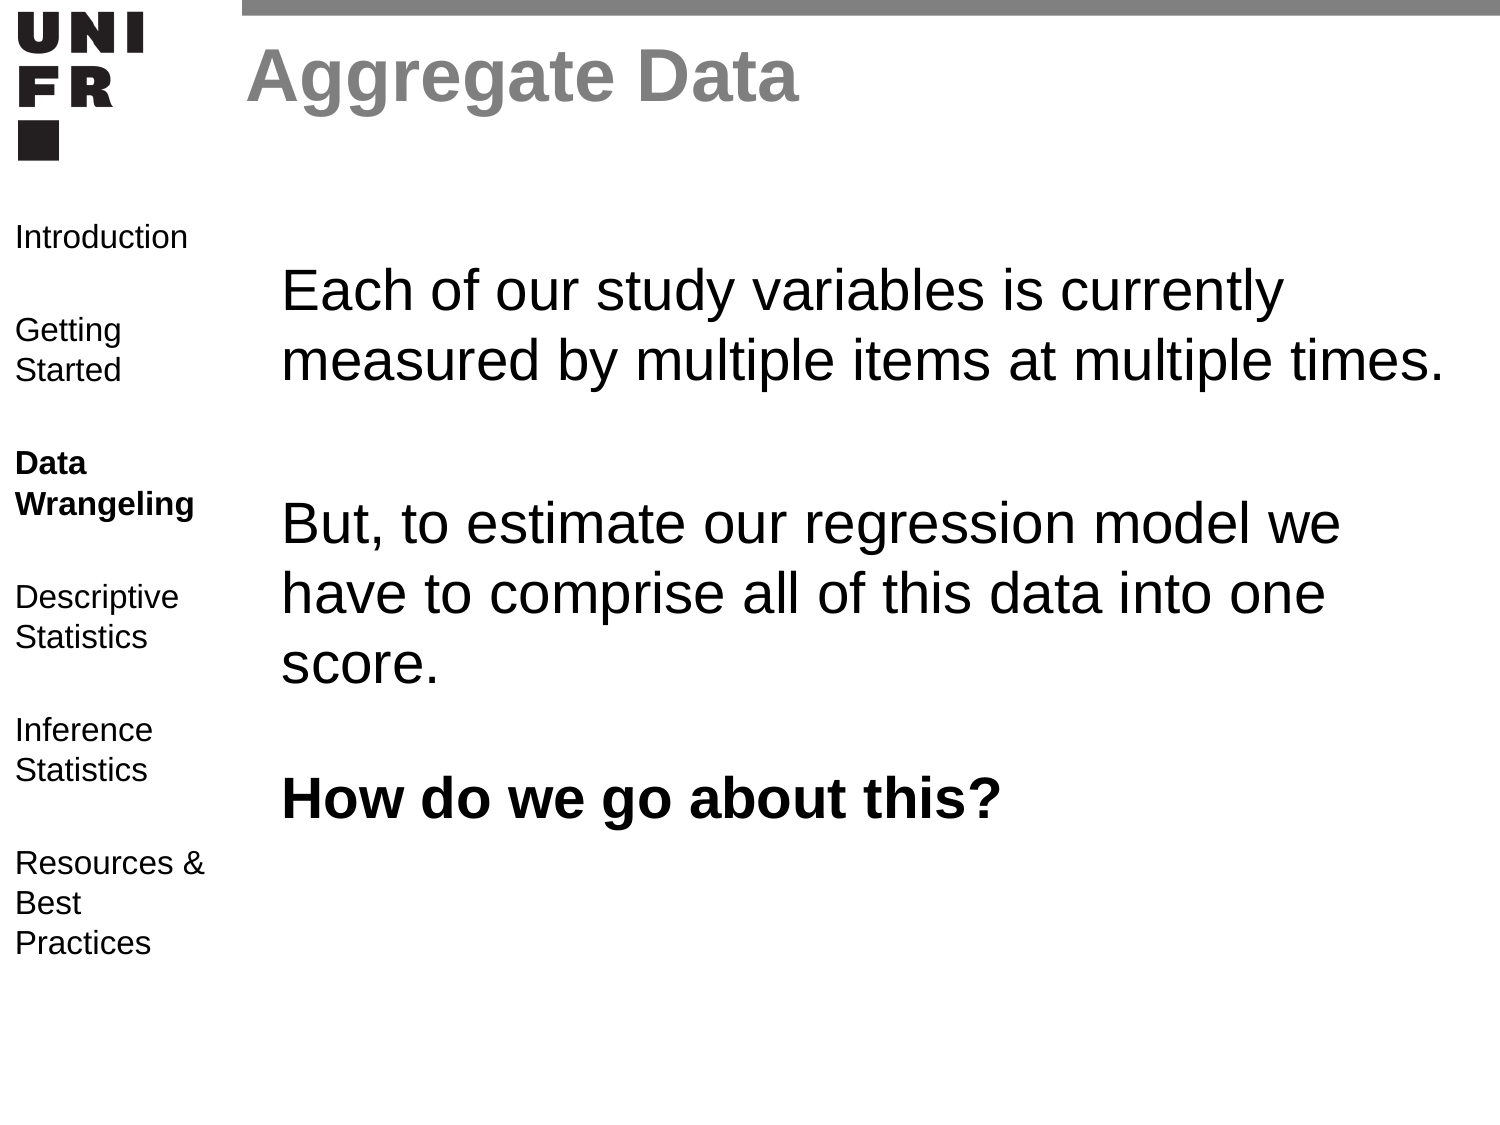

Aggregate Data
Introduction

Getting Started

Data Wrangeling

Descriptive Statistics

Inference Statistics

Resources & Best Practices

#
Each of our study variables is currently measured by multiple items at multiple times.

But, to estimate our regression model we have to comprise all of this data into one score.

How do we go about this?